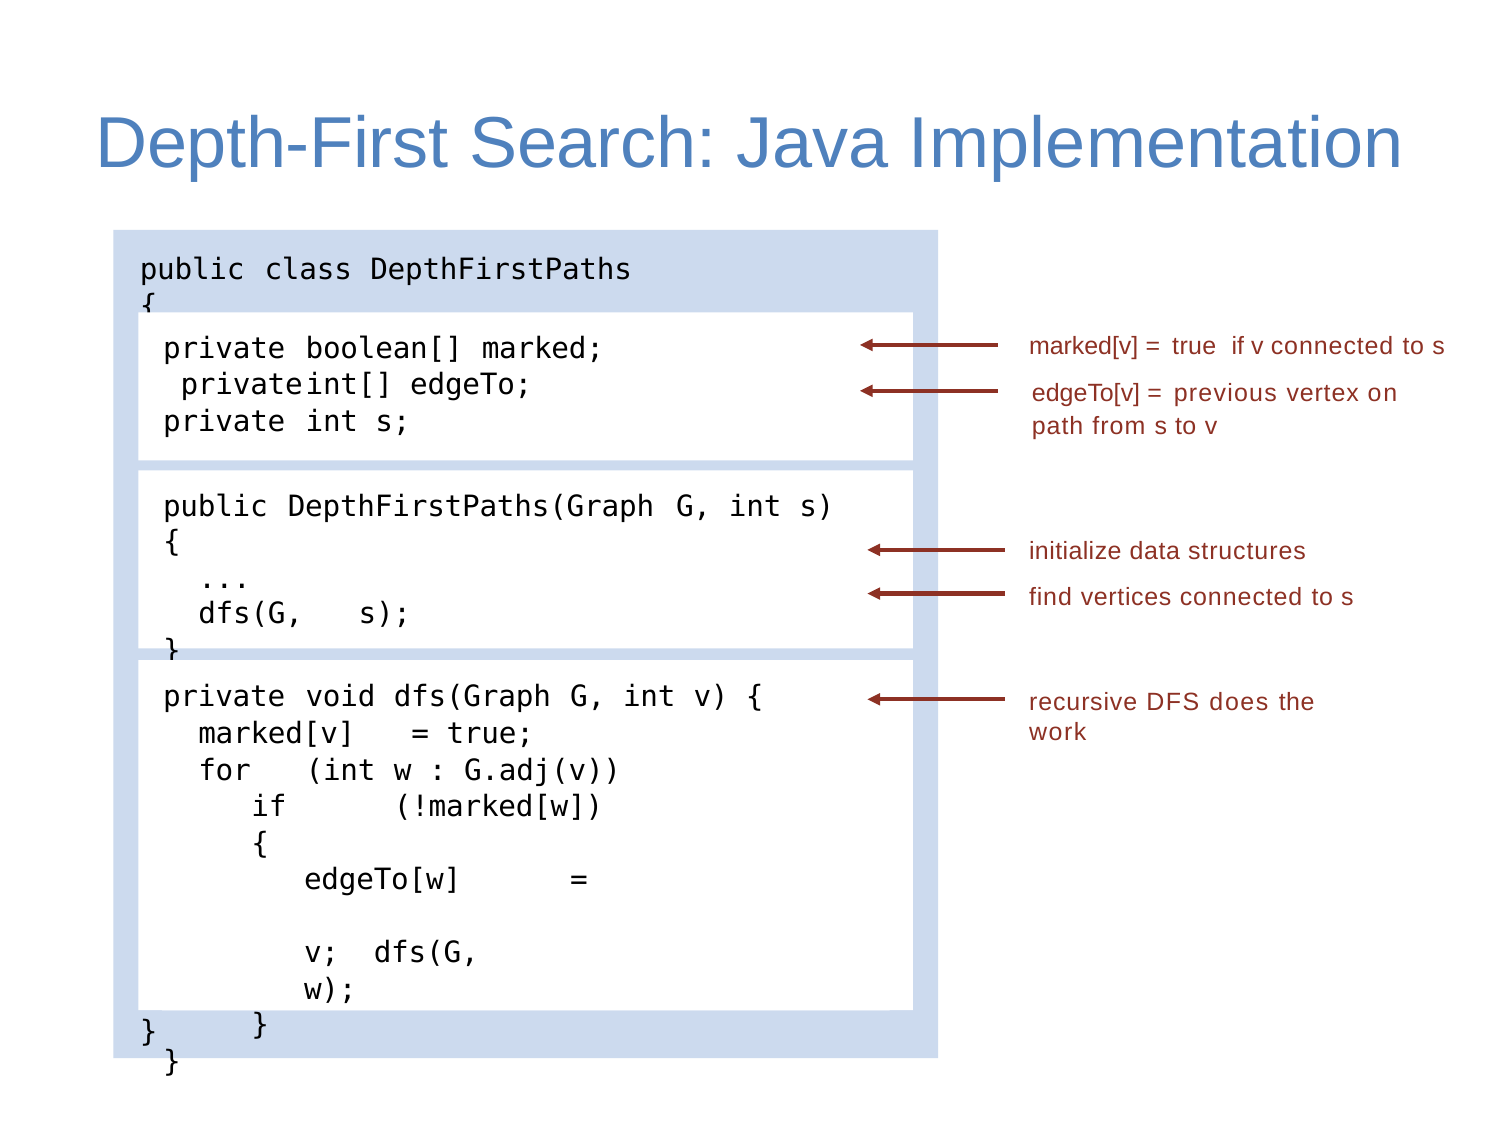

# Depth-First Search: Java Implementation

public	class	DepthFirstPaths {

marked[v] = true  if v connected to s
private	boolean[]	marked;  private	int[] edgeTo;  private	int s;

edgeTo[v] = previous vertex on path from s    to v

public	DepthFirstPaths(Graph	G,	int	s) {
...
dfs(G,	s);
}

initialize data structures

find vertices connected to s

private	void	dfs(Graph	G,	int	v) {
marked[v]	=	true;
for	(int	w	:	G.adj(v))
if	(!marked[w])
{
edgeTo[w]	=	v;  dfs(G,	w);
}
}

recursive DFS does the work

}